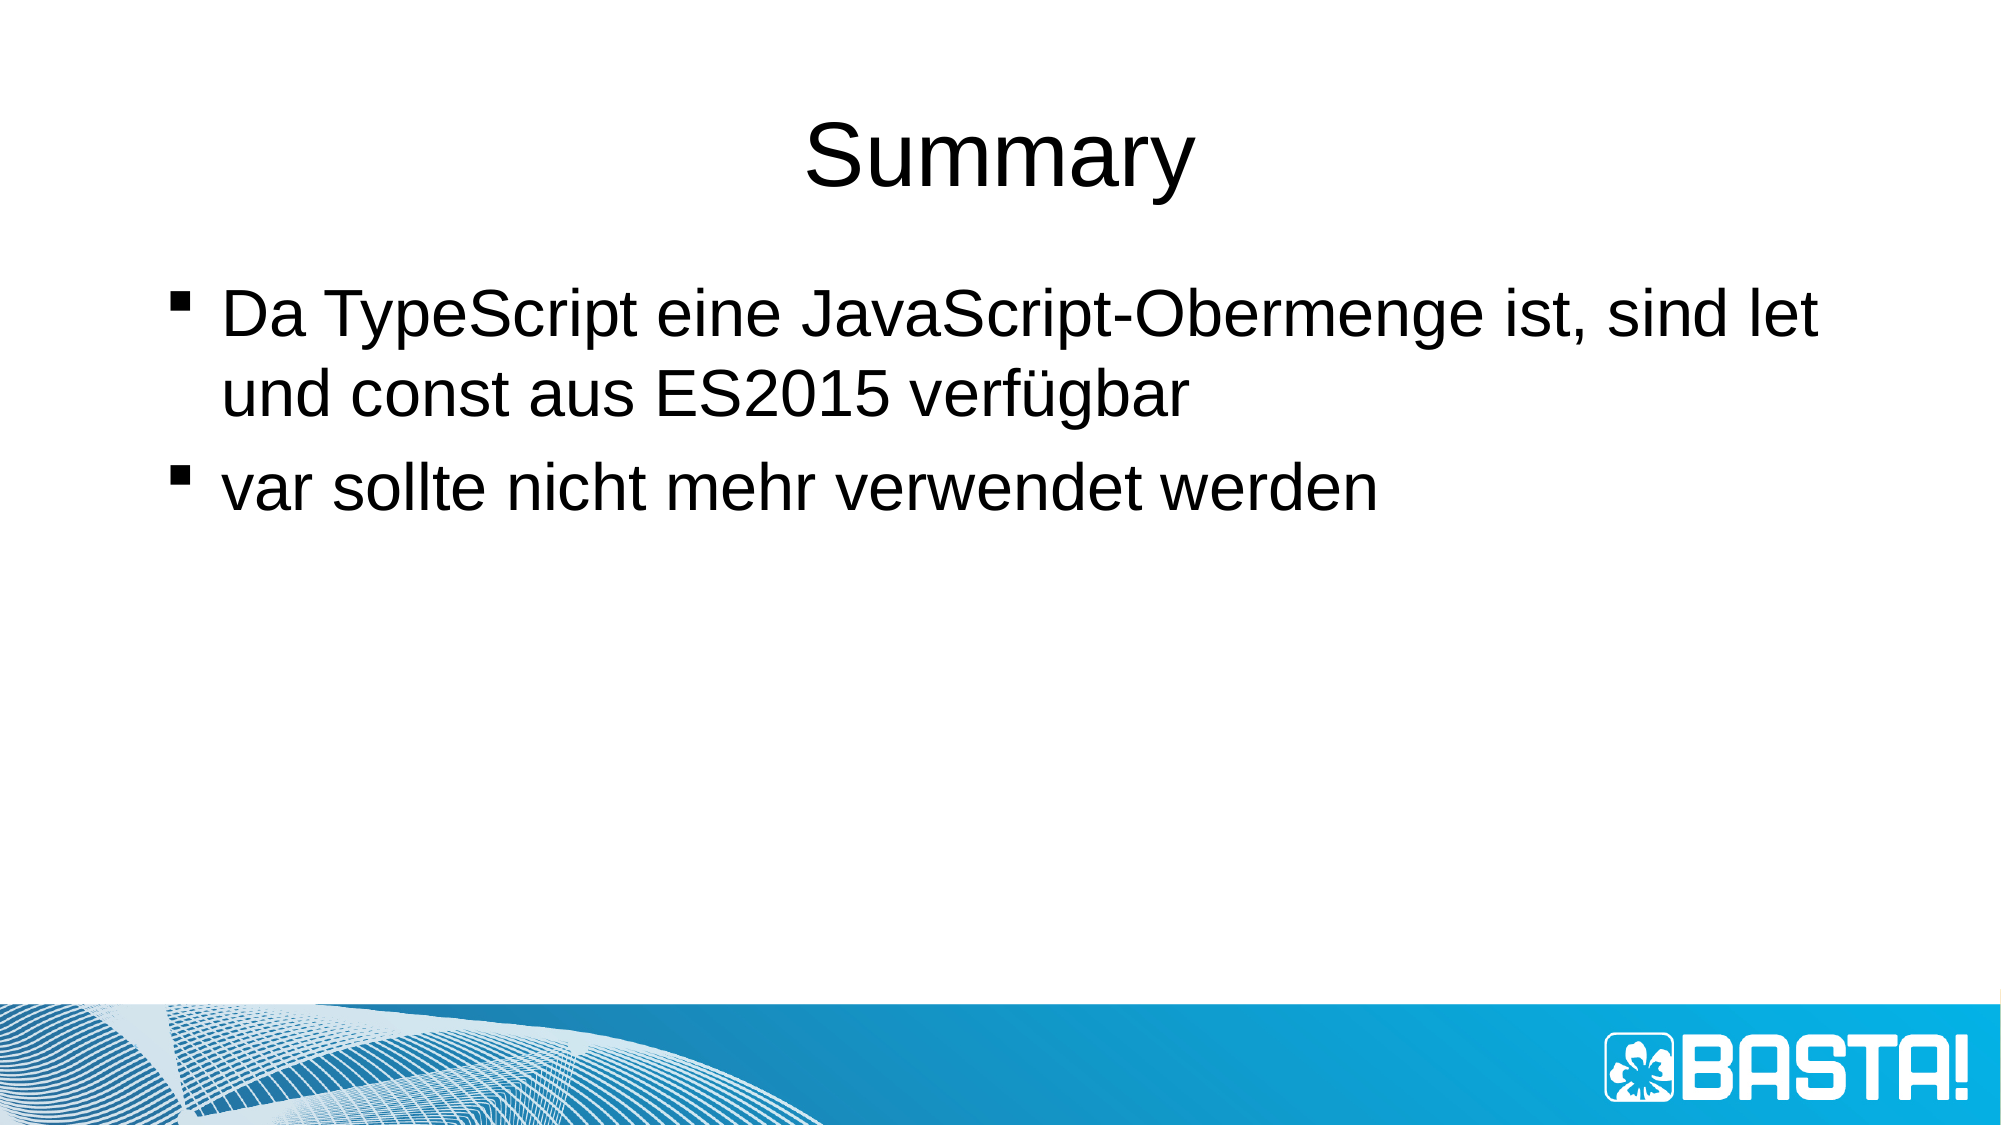

# Summary
Da TypeScript eine JavaScript-Obermenge ist, sind let und const aus ES2015 verfügbar
var sollte nicht mehr verwendet werden